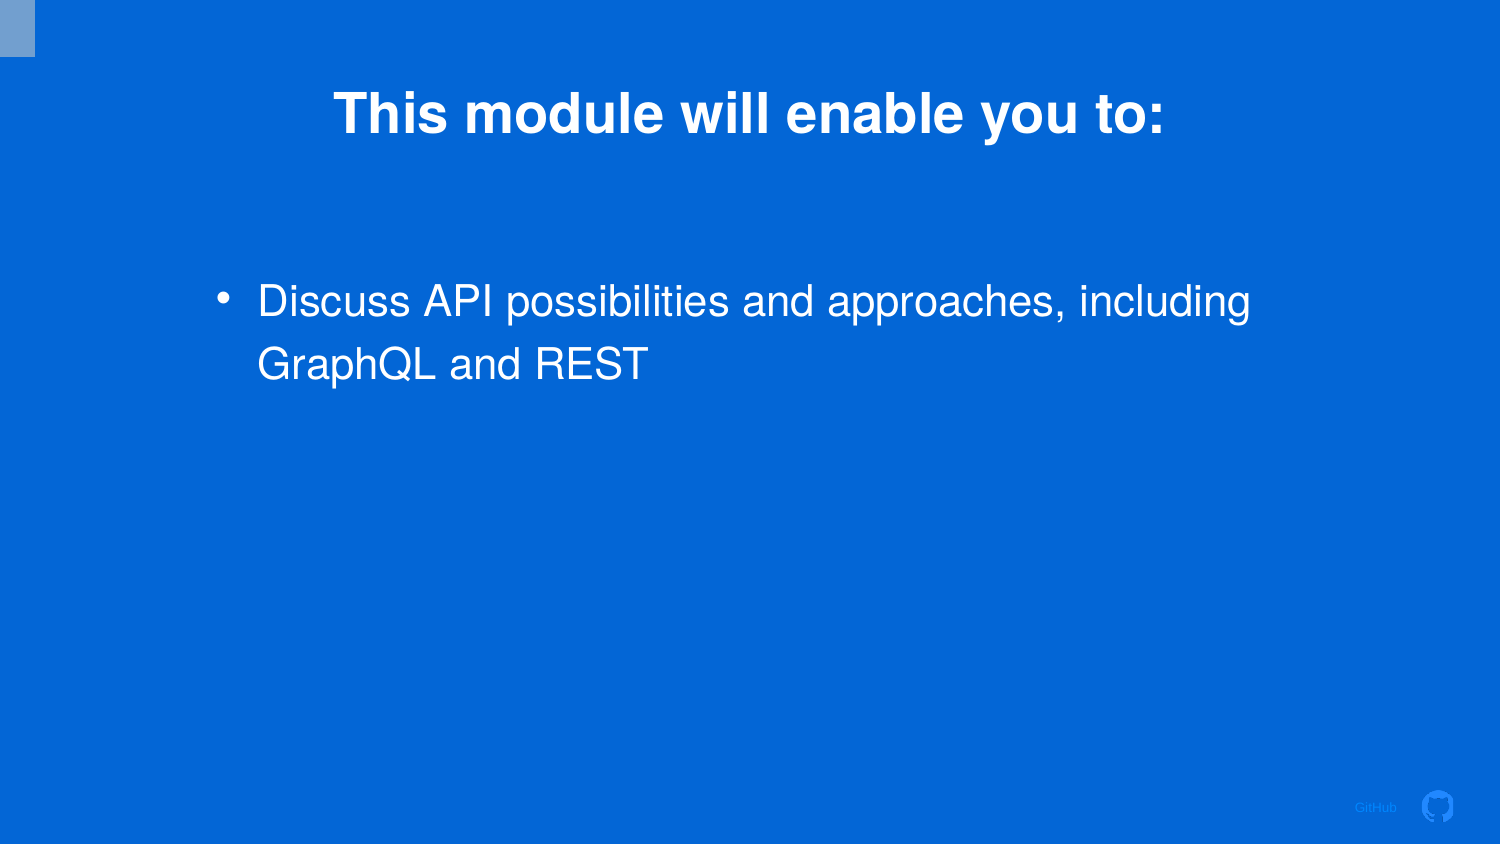

# This module will enable you to:
Discuss API possibilities and approaches, including GraphQL and REST

GitHub